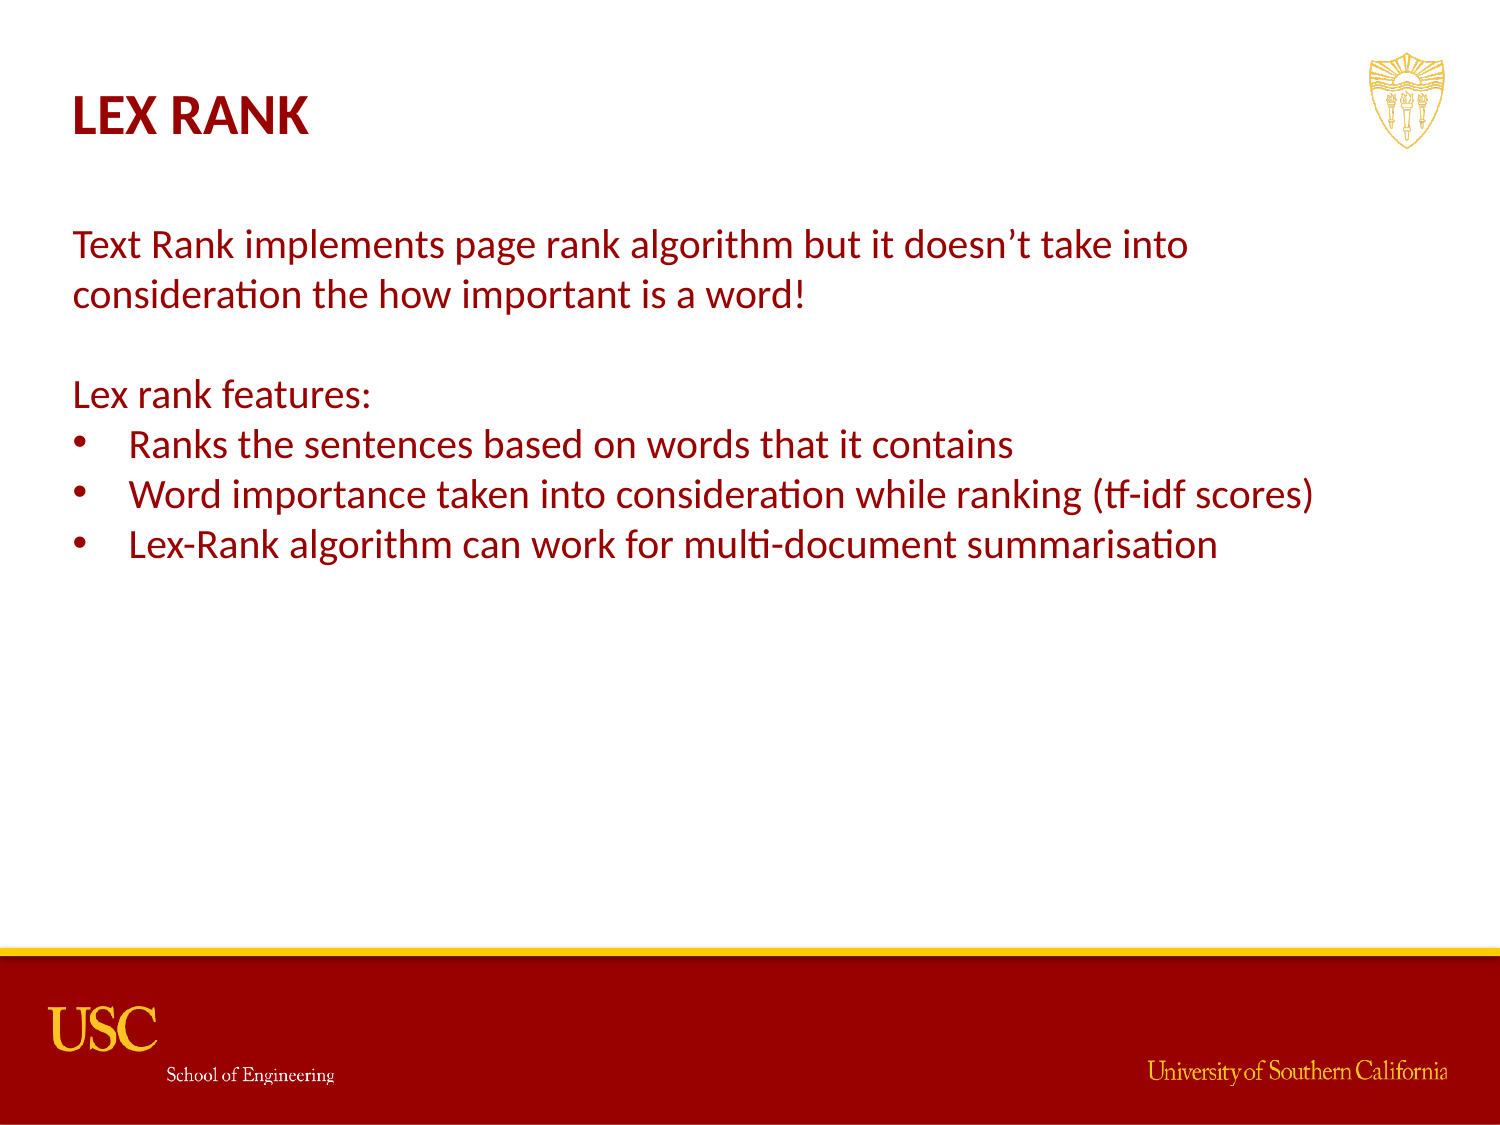

LEX RANK

Text Rank implements page rank algorithm but it doesn’t take into consideration the how important is a word!

Lex rank features:
Ranks the sentences based on words that it contains
Word importance taken into consideration while ranking (tf-idf scores)
Lex-Rank algorithm can work for multi-document summarisation